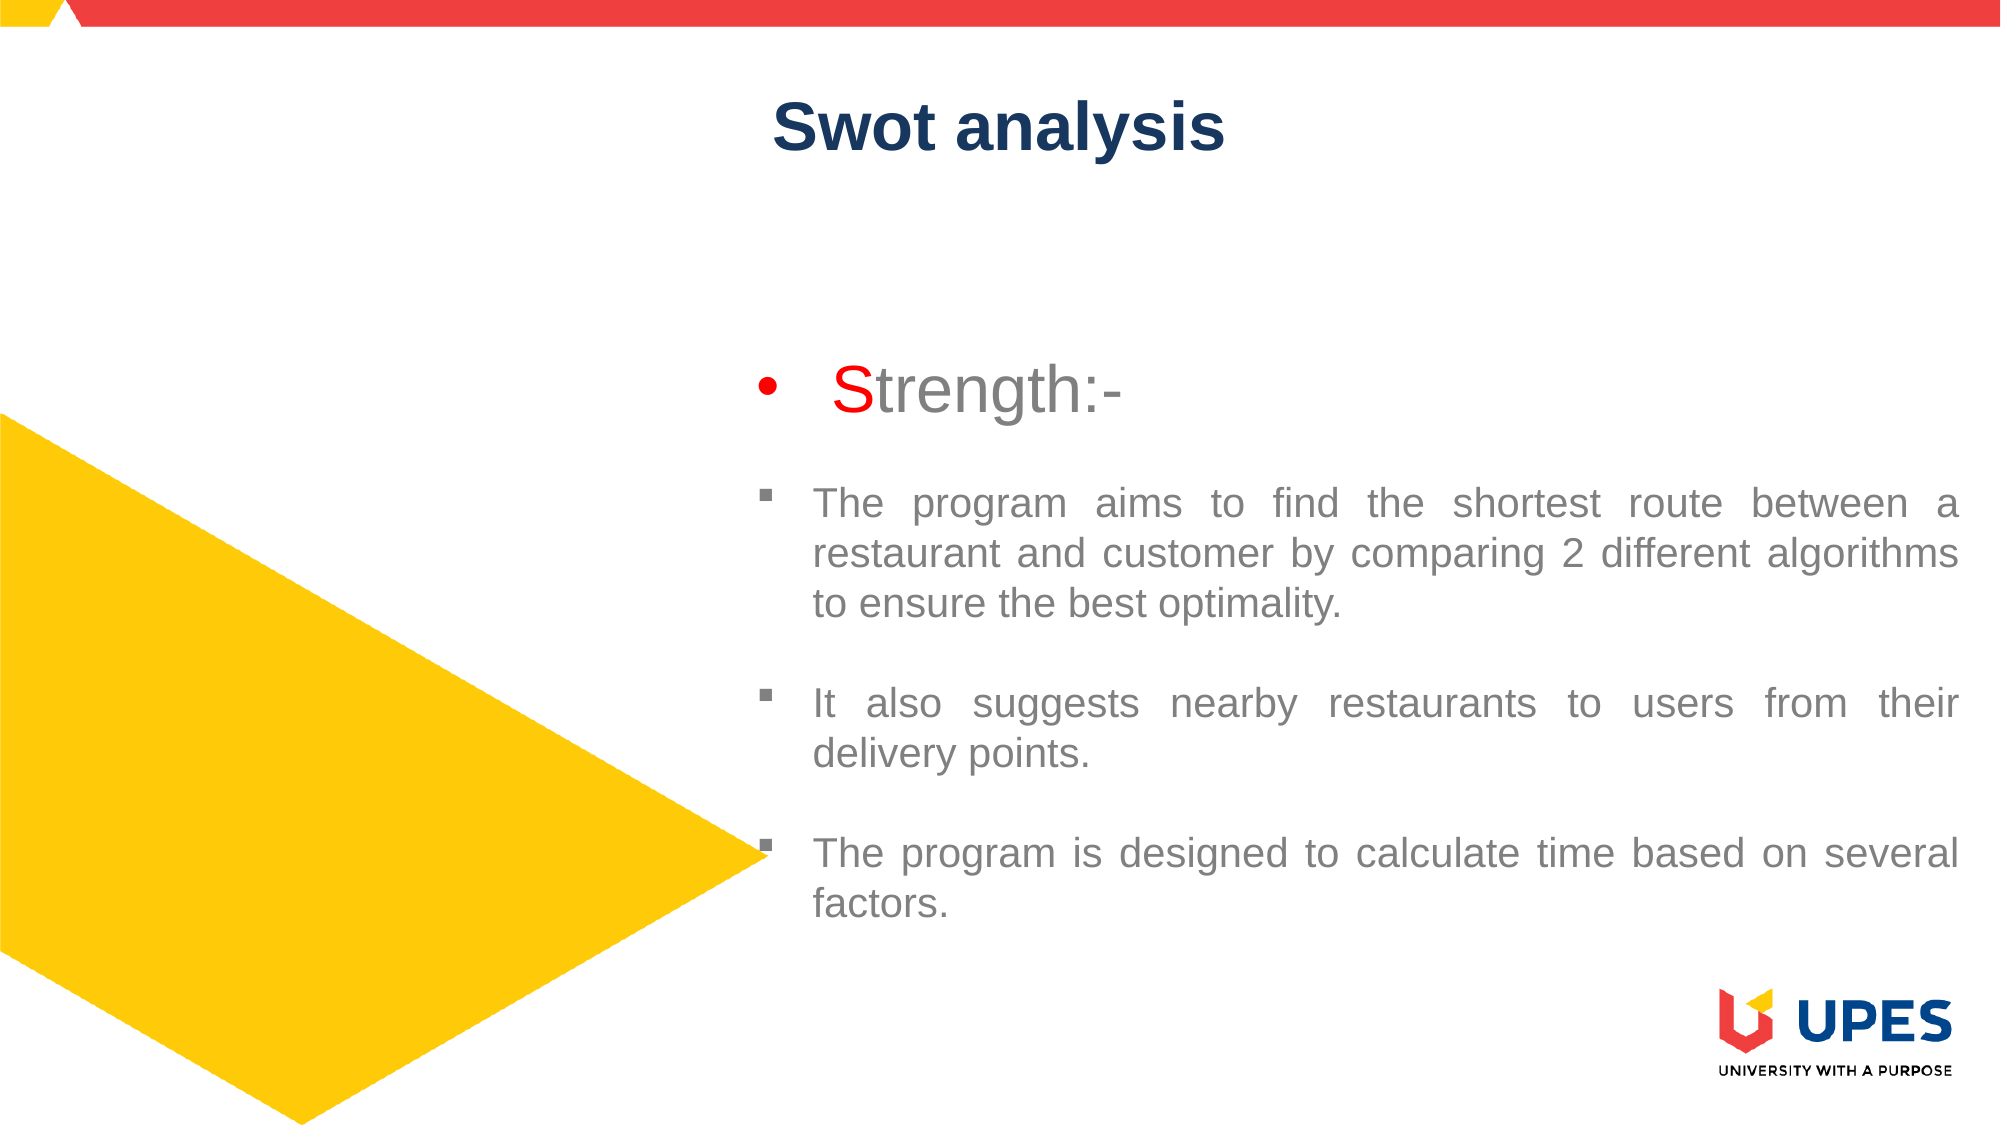

Swot analysis
Strength:-

The program aims to find the shortest route between a restaurant and customer by comparing 2 different algorithms to ensure the best optimality.

It also suggests nearby restaurants to users from their delivery points.

The program is designed to calculate time based on several factors.